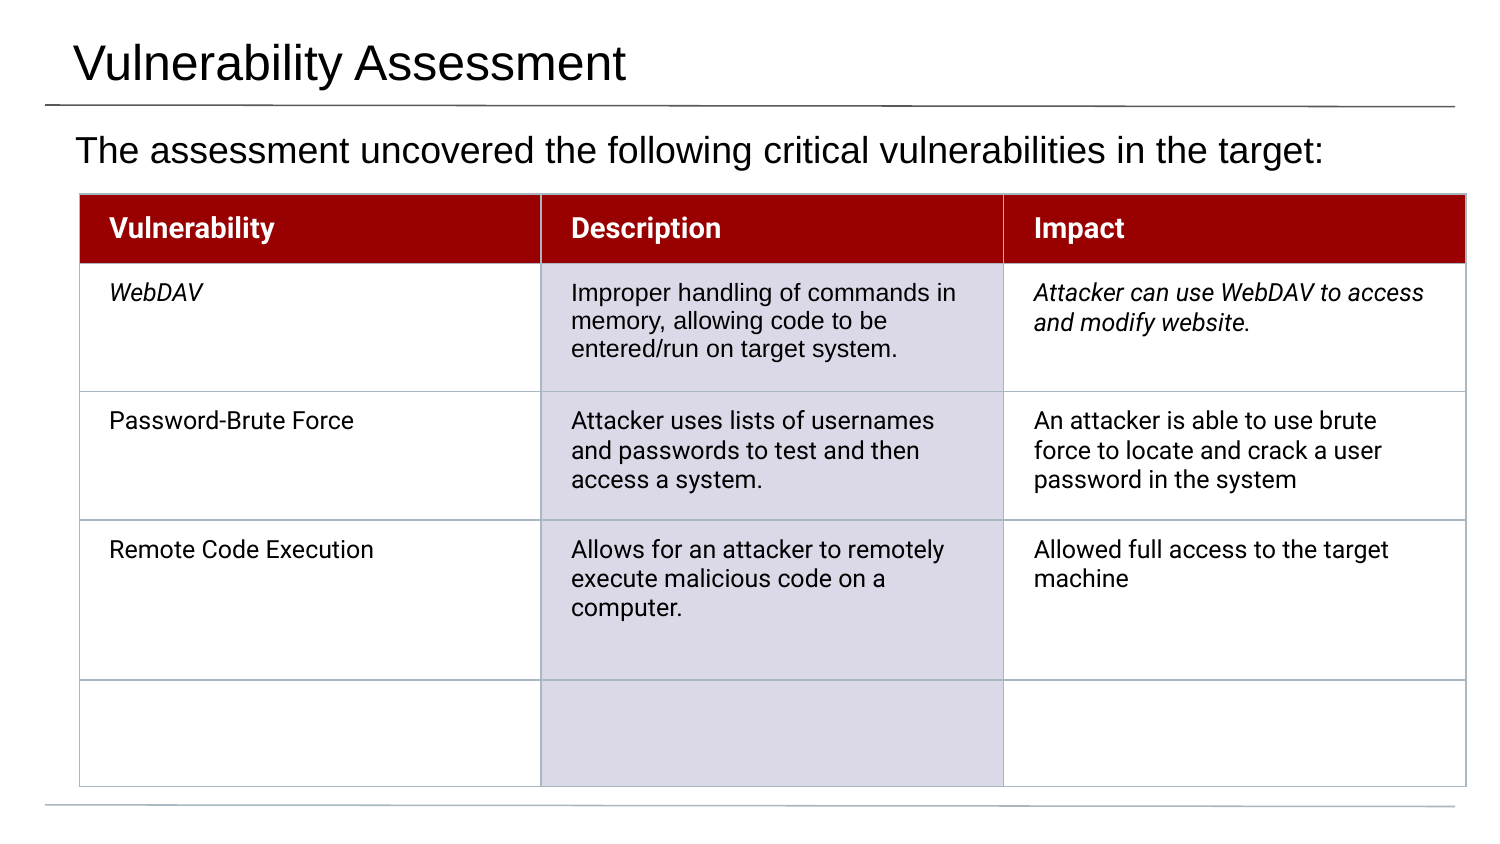

# Vulnerability Assessment
The assessment uncovered the following critical vulnerabilities in the target:
| Vulnerability | Description | Impact |
| --- | --- | --- |
| WebDAV | Improper handling of commands in memory, allowing code to be entered/run on target system. | Attacker can use WebDAV to access and modify website. |
| Password-Brute Force | Attacker uses lists of usernames and passwords to test and then access a system. | An attacker is able to use brute force to locate and crack a user password in the system |
| Remote Code Execution | Allows for an attacker to remotely execute malicious code on a computer. | Allowed full access to the target machine |
|  |  |  |